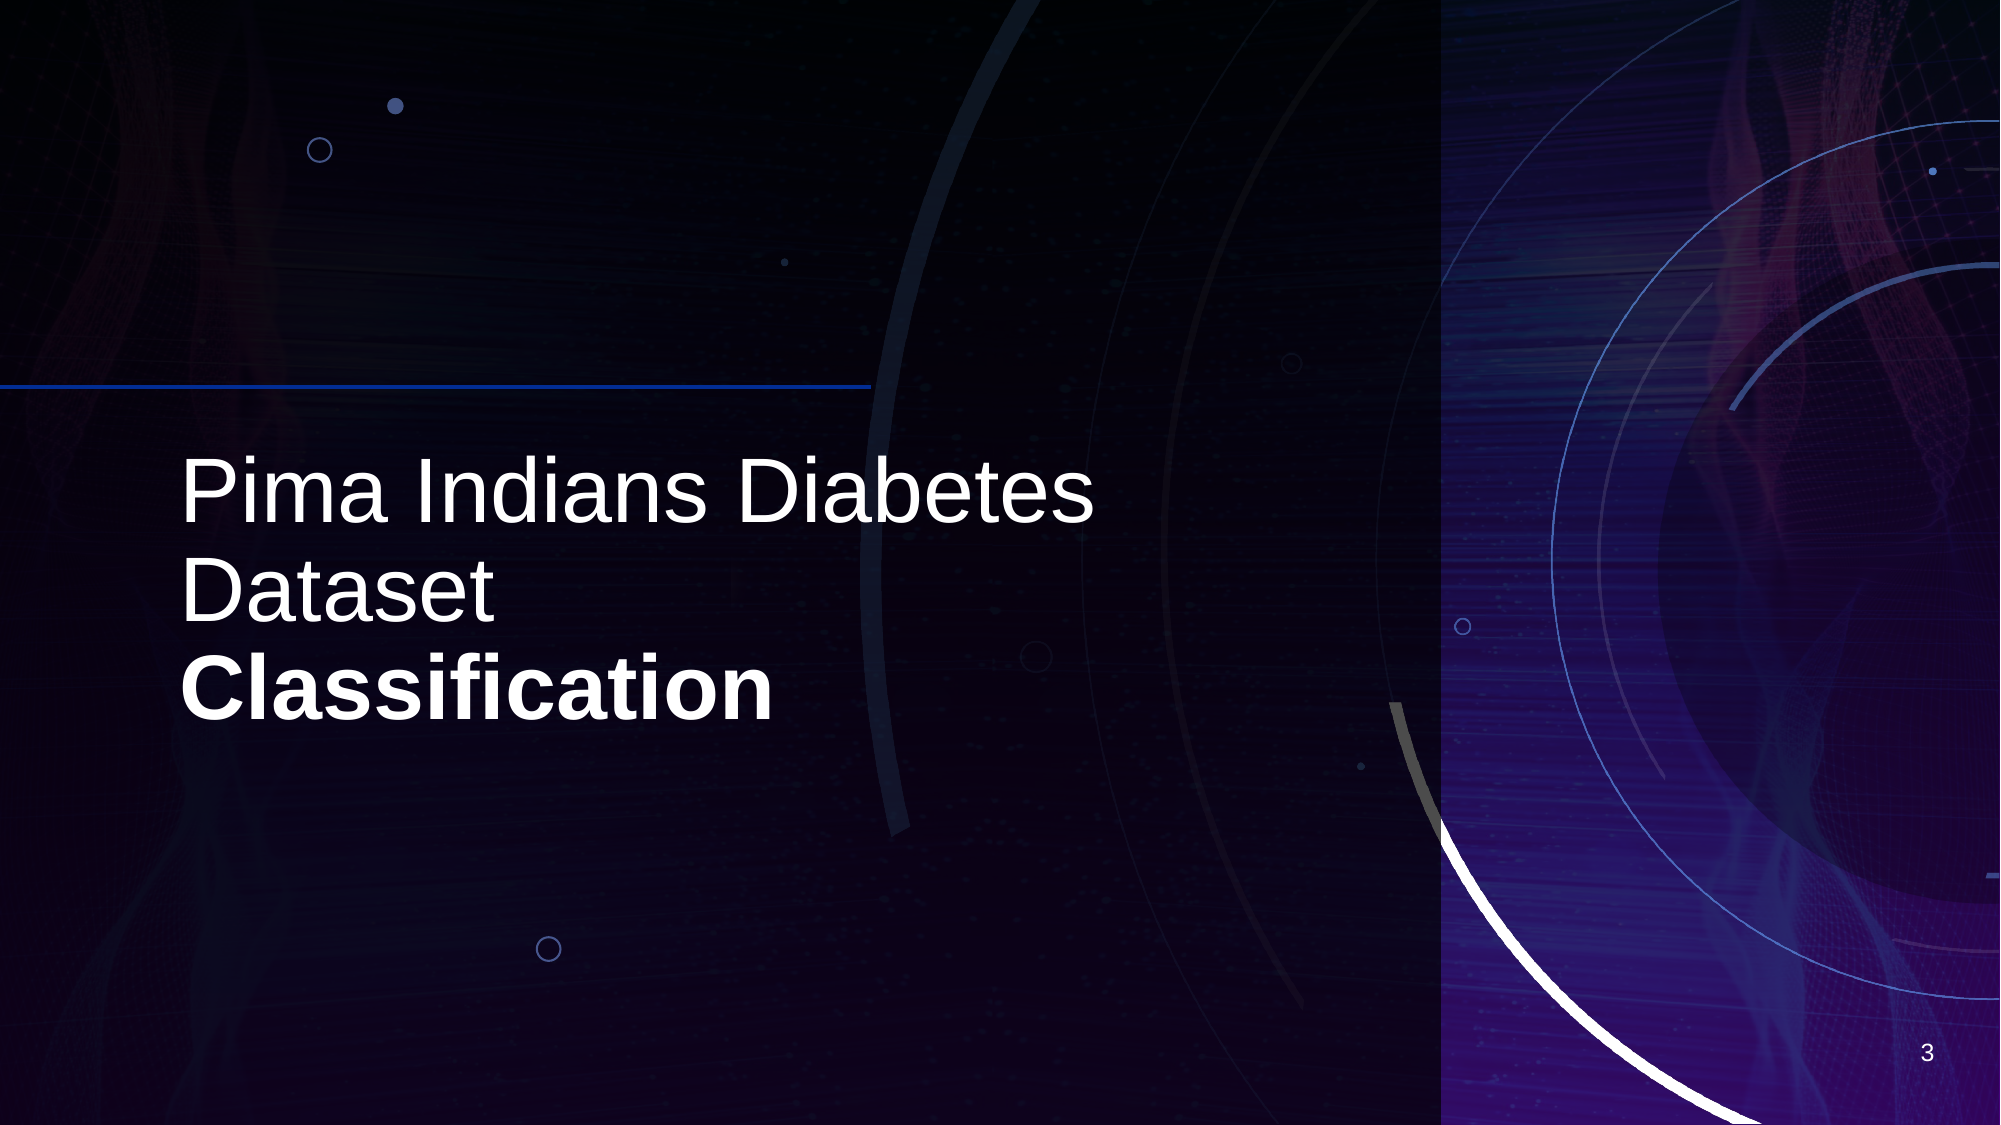

# Pima Indians Diabetes Dataset Classification
3